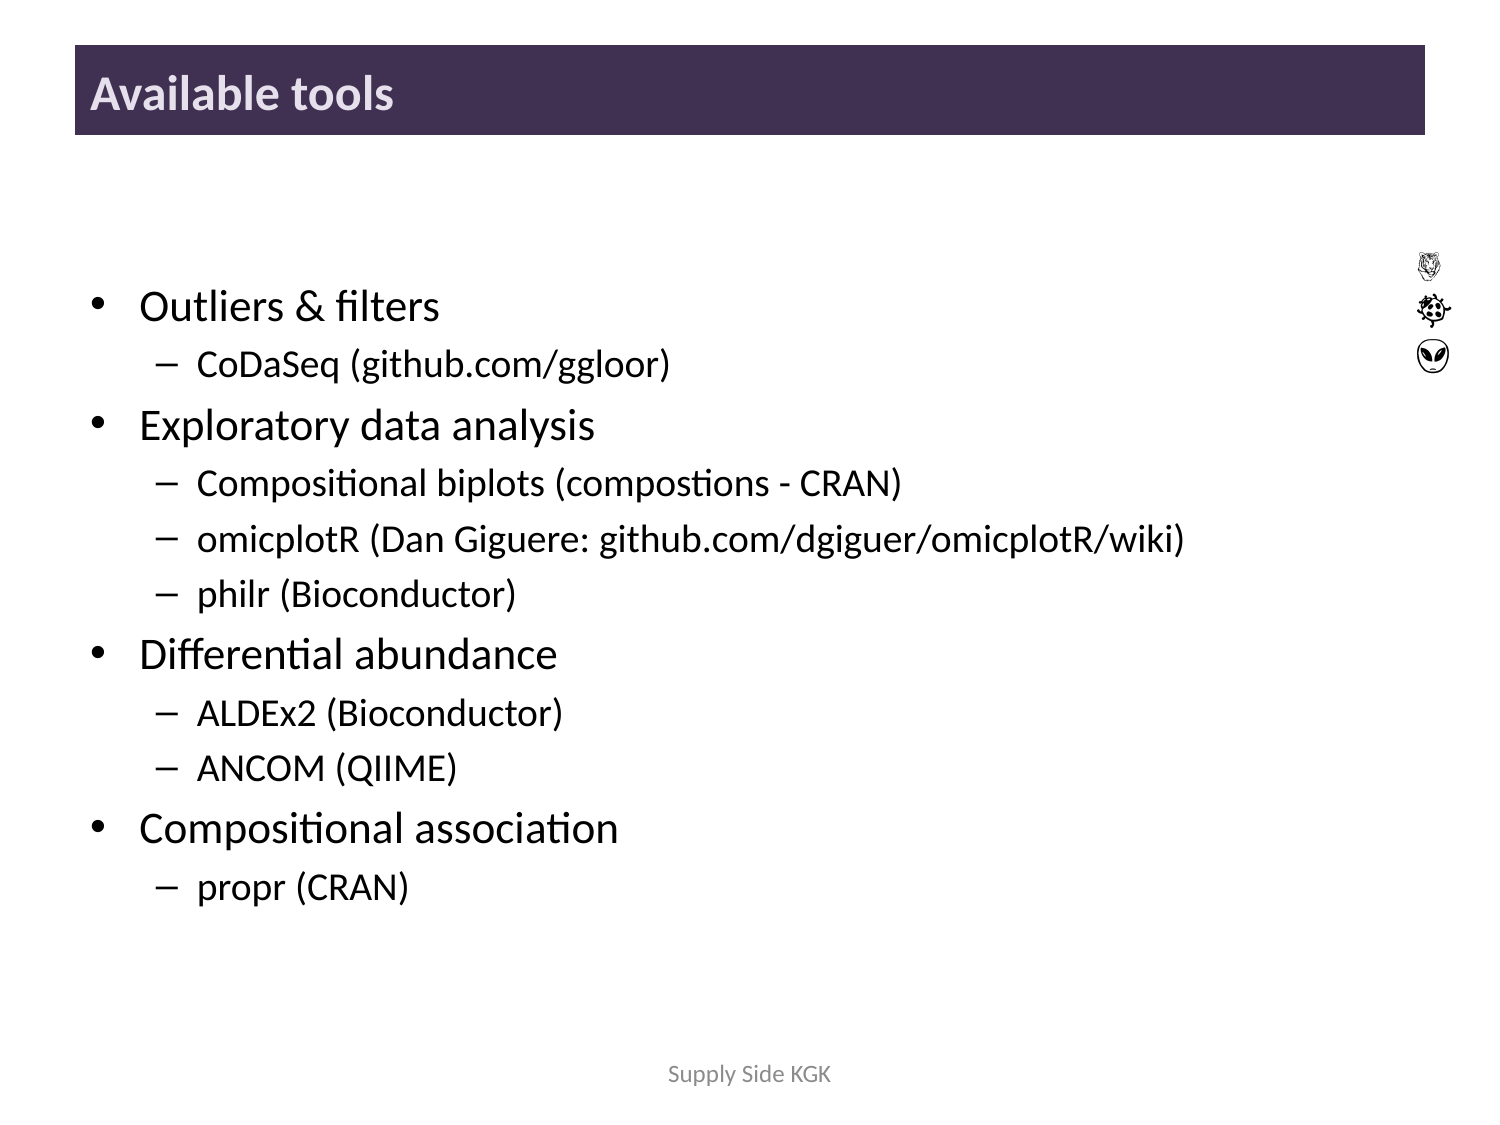

# Available tools
🐯
🐞
👽
Outliers & filters
CoDaSeq (github.com/ggloor)
Exploratory data analysis
Compositional biplots (compostions - CRAN)
omicplotR (Dan Giguere: github.com/dgiguer/omicplotR/wiki)
philr (Bioconductor)
Differential abundance
ALDEx2 (Bioconductor)
ANCOM (QIIME)
Compositional association
propr (CRAN)
Supply Side KGK